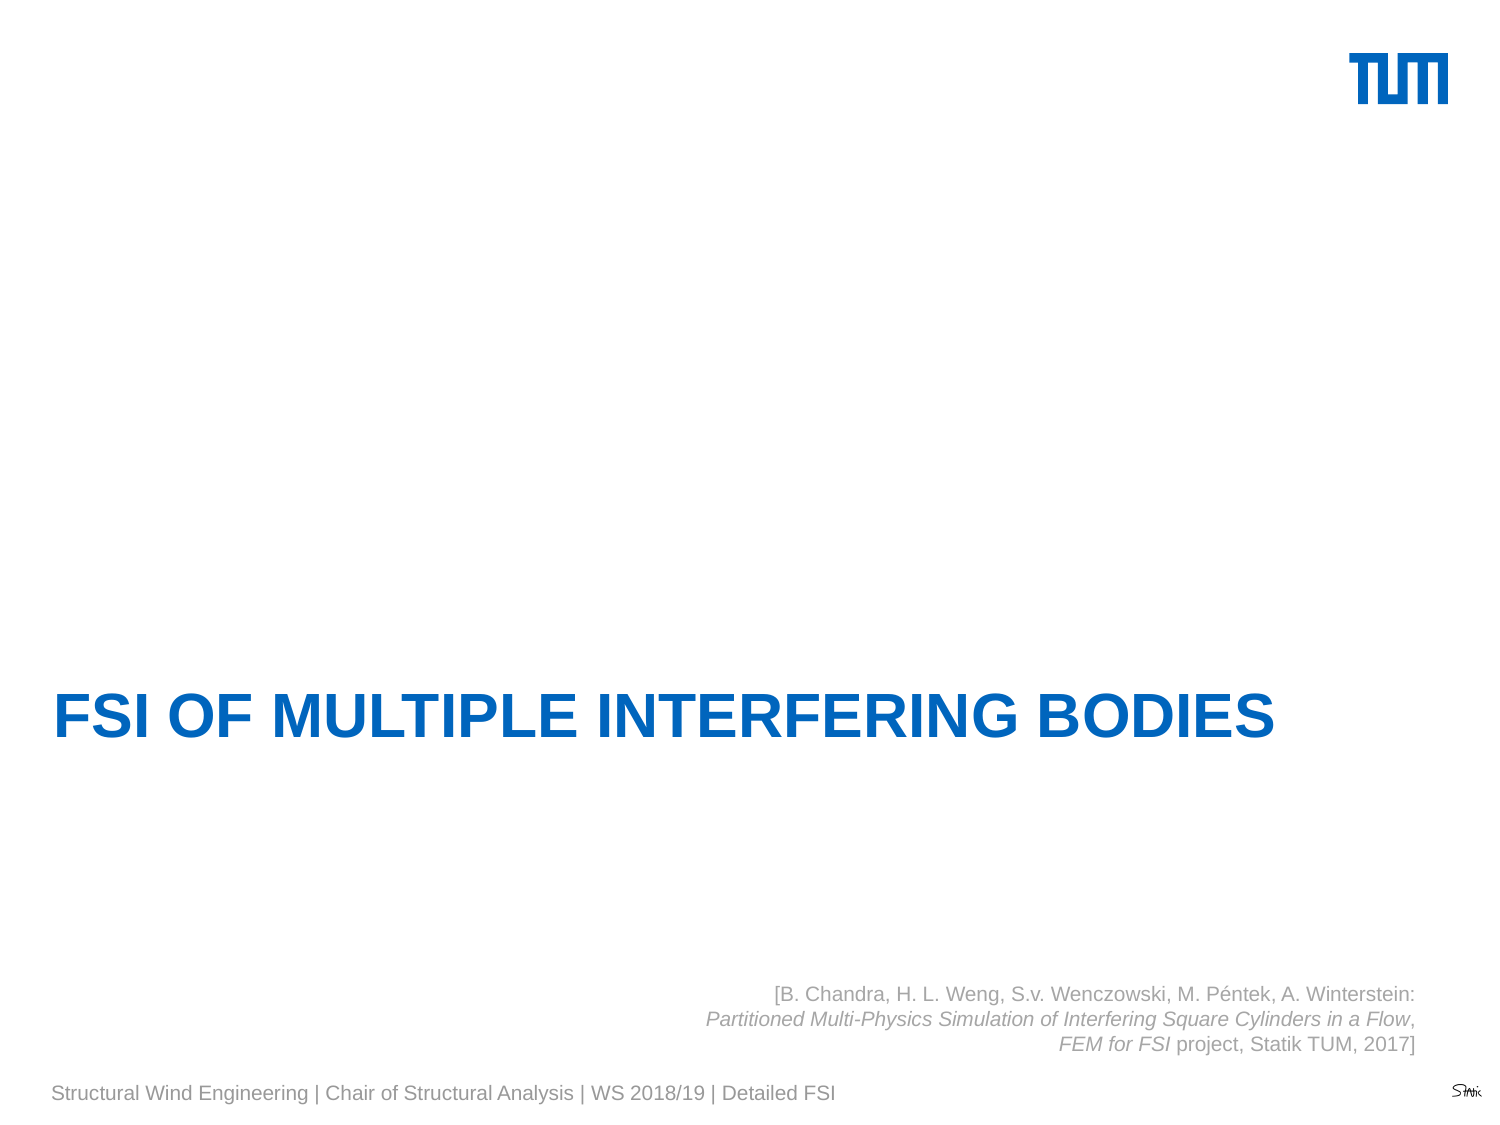

FSI OF MULTIPLE INTERFERING BODIES
[B. Chandra, H. L. Weng, S.v. Wenczowski, M. Péntek, A. Winterstein: Partitioned Multi-Physics Simulation of Interfering Square Cylinders in a Flow, FEM for FSI project, Statik TUM, 2017]